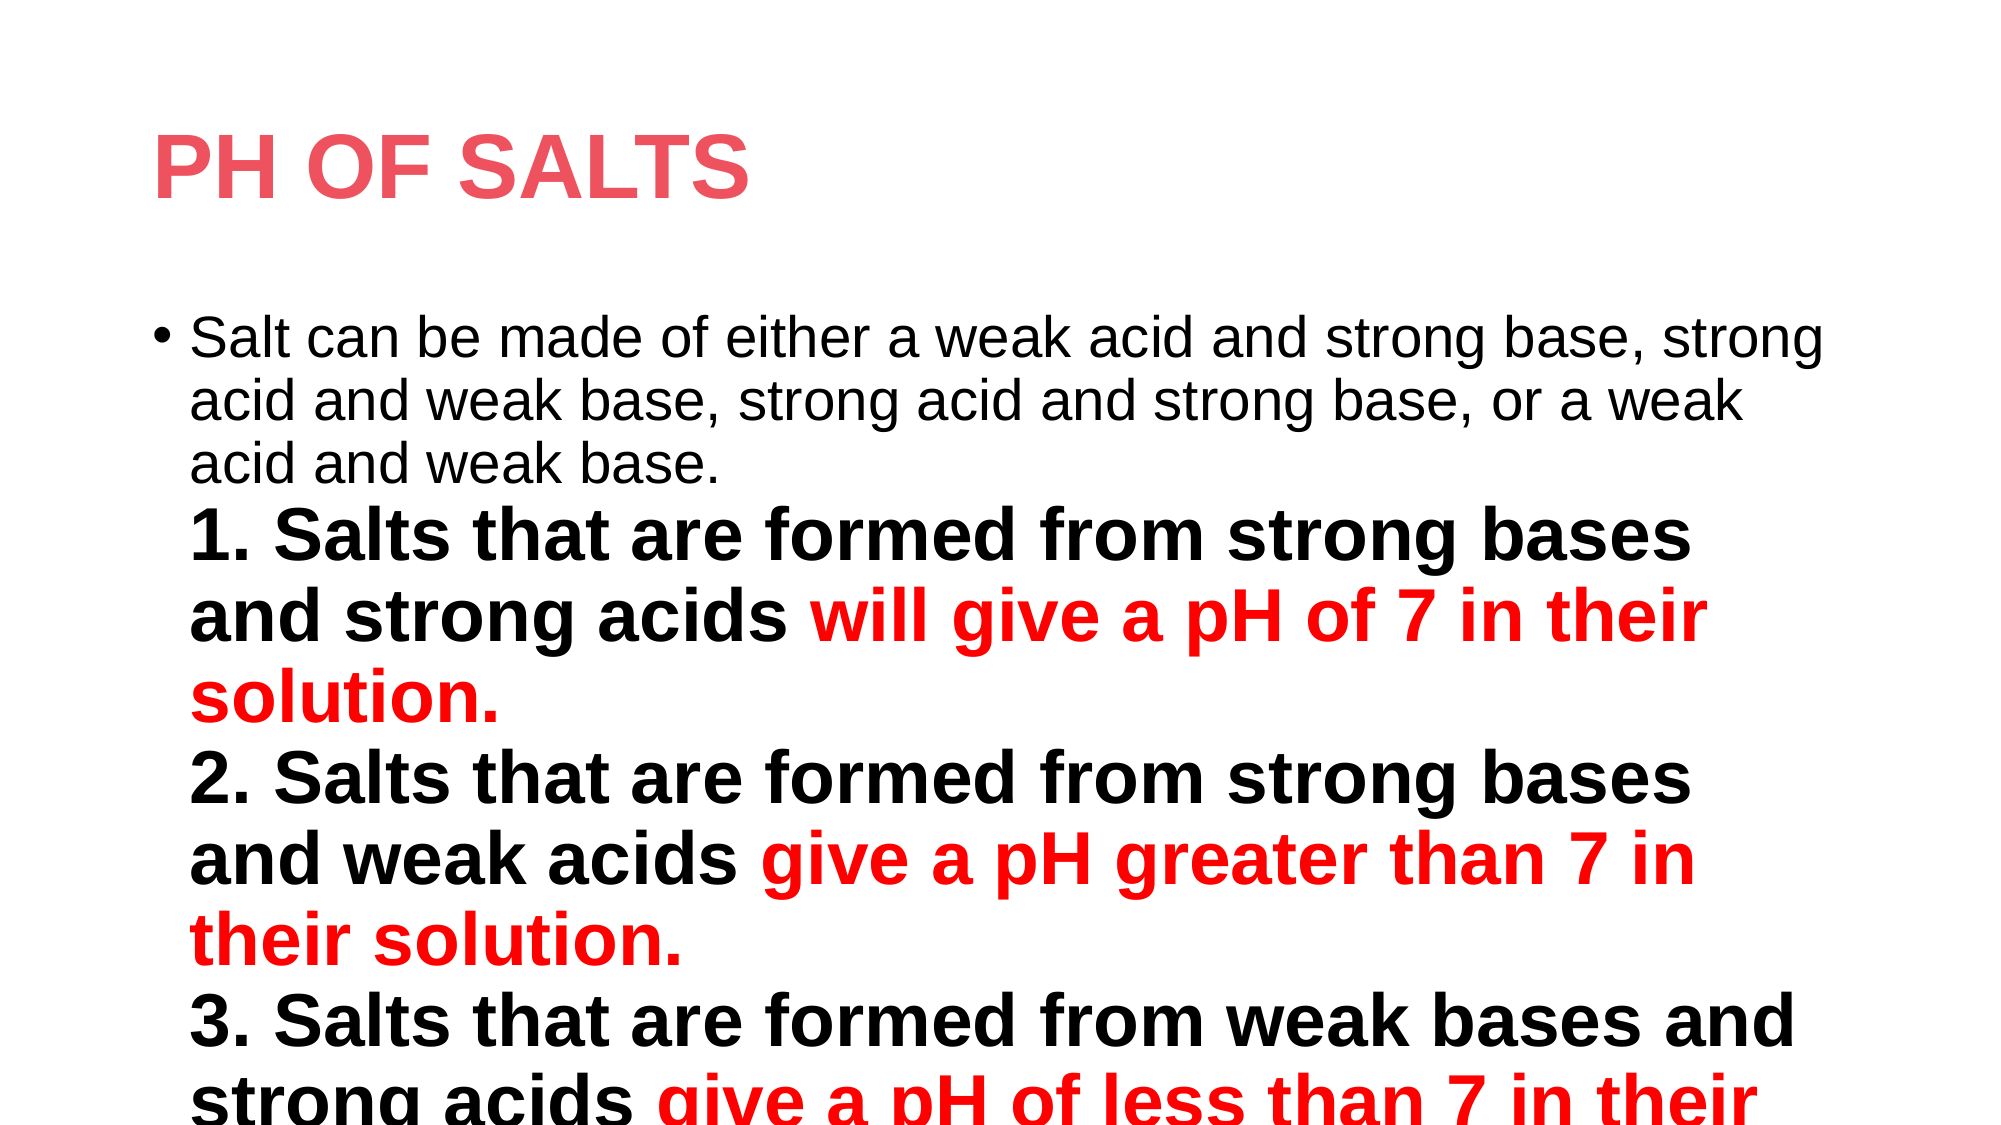

# PH OF SALTS
Salt can be made of either a weak acid and strong base, strong acid and weak base, strong acid and strong base, or a weak acid and weak base.
1. Salts that are formed from strong bases and strong acids will give a pH of 7 in their solution. 
2. Salts that are formed from strong bases and weak acids give a pH greater than 7 in their solution. 
3. Salts that are formed from weak bases and strong acids give a pH of less than 7 in their solution.